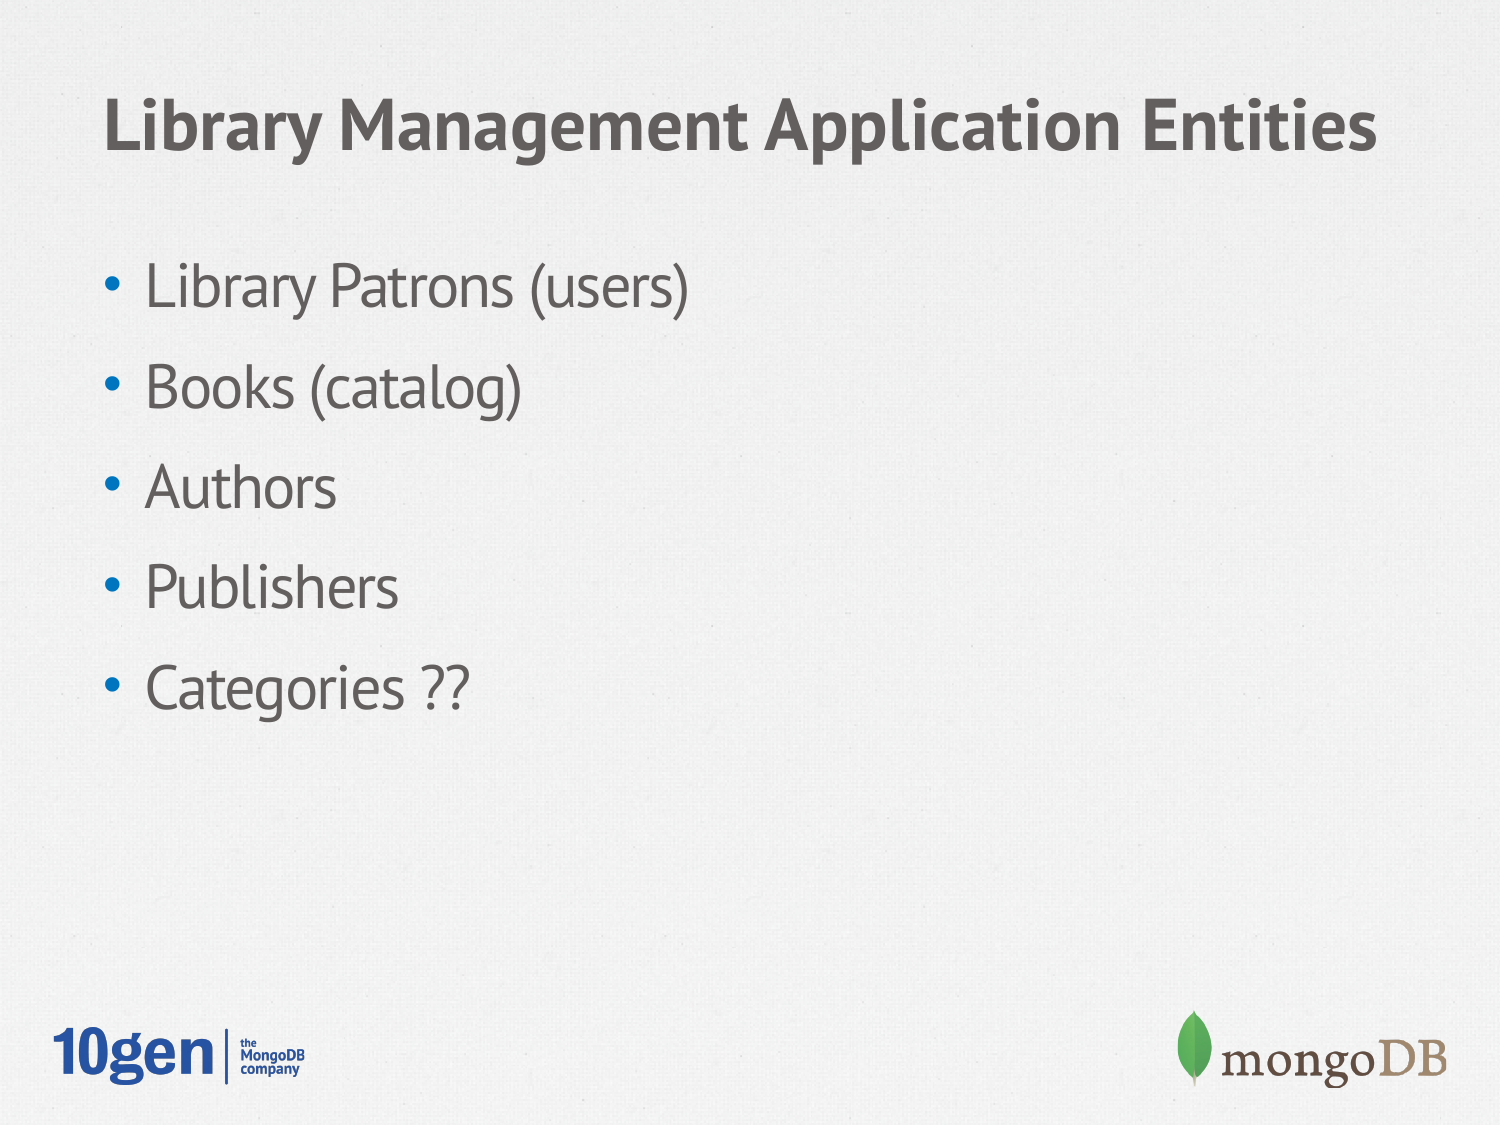

# Library Management Application Entities
Library Patrons (users)
Books (catalog)
Authors
Publishers
Categories ??